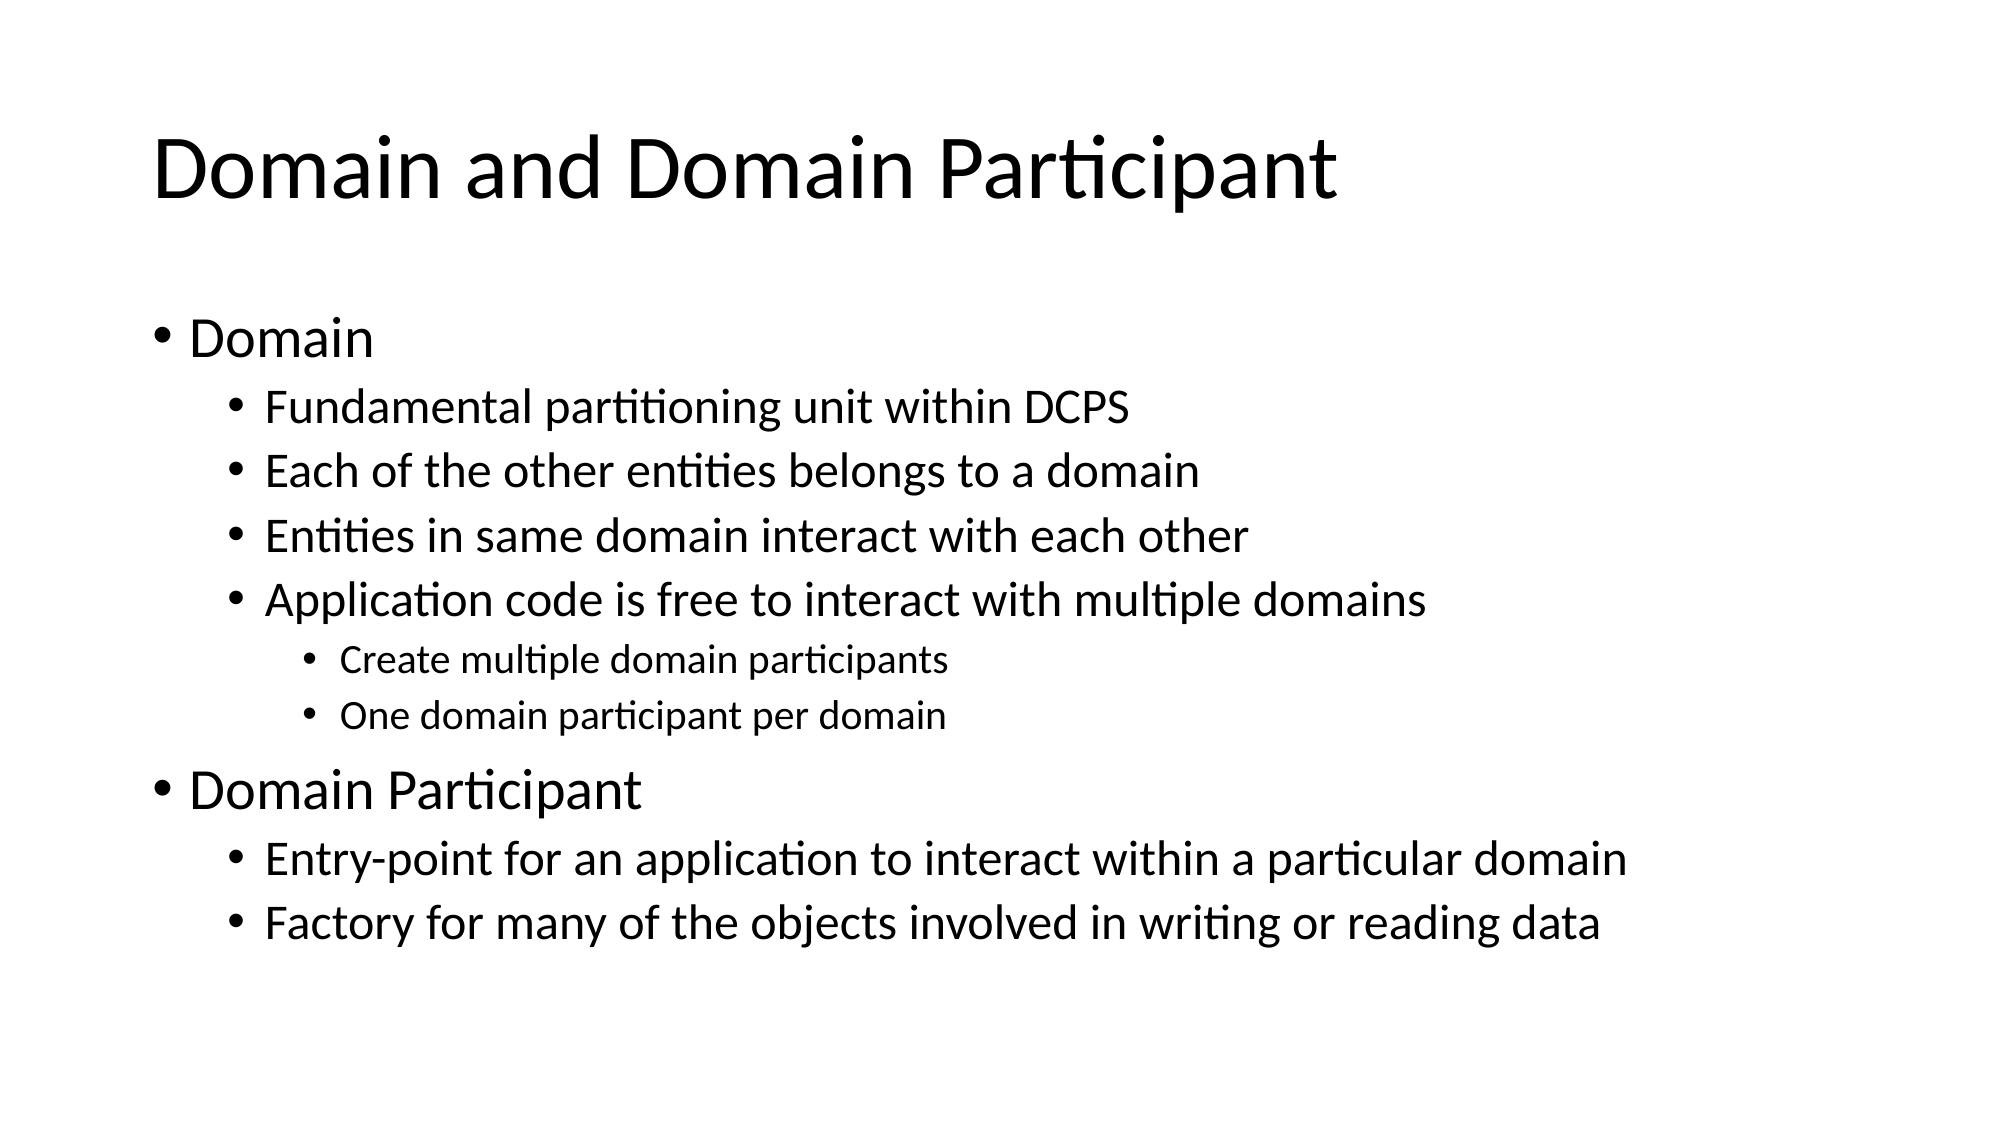

# Domain and Domain Participant
Domain
Fundamental partitioning unit within DCPS
Each of the other entities belongs to a domain
Entities in same domain interact with each other
Application code is free to interact with multiple domains
Create multiple domain participants
One domain participant per domain
Domain Participant
Entry-point for an application to interact within a particular domain
Factory for many of the objects involved in writing or reading data